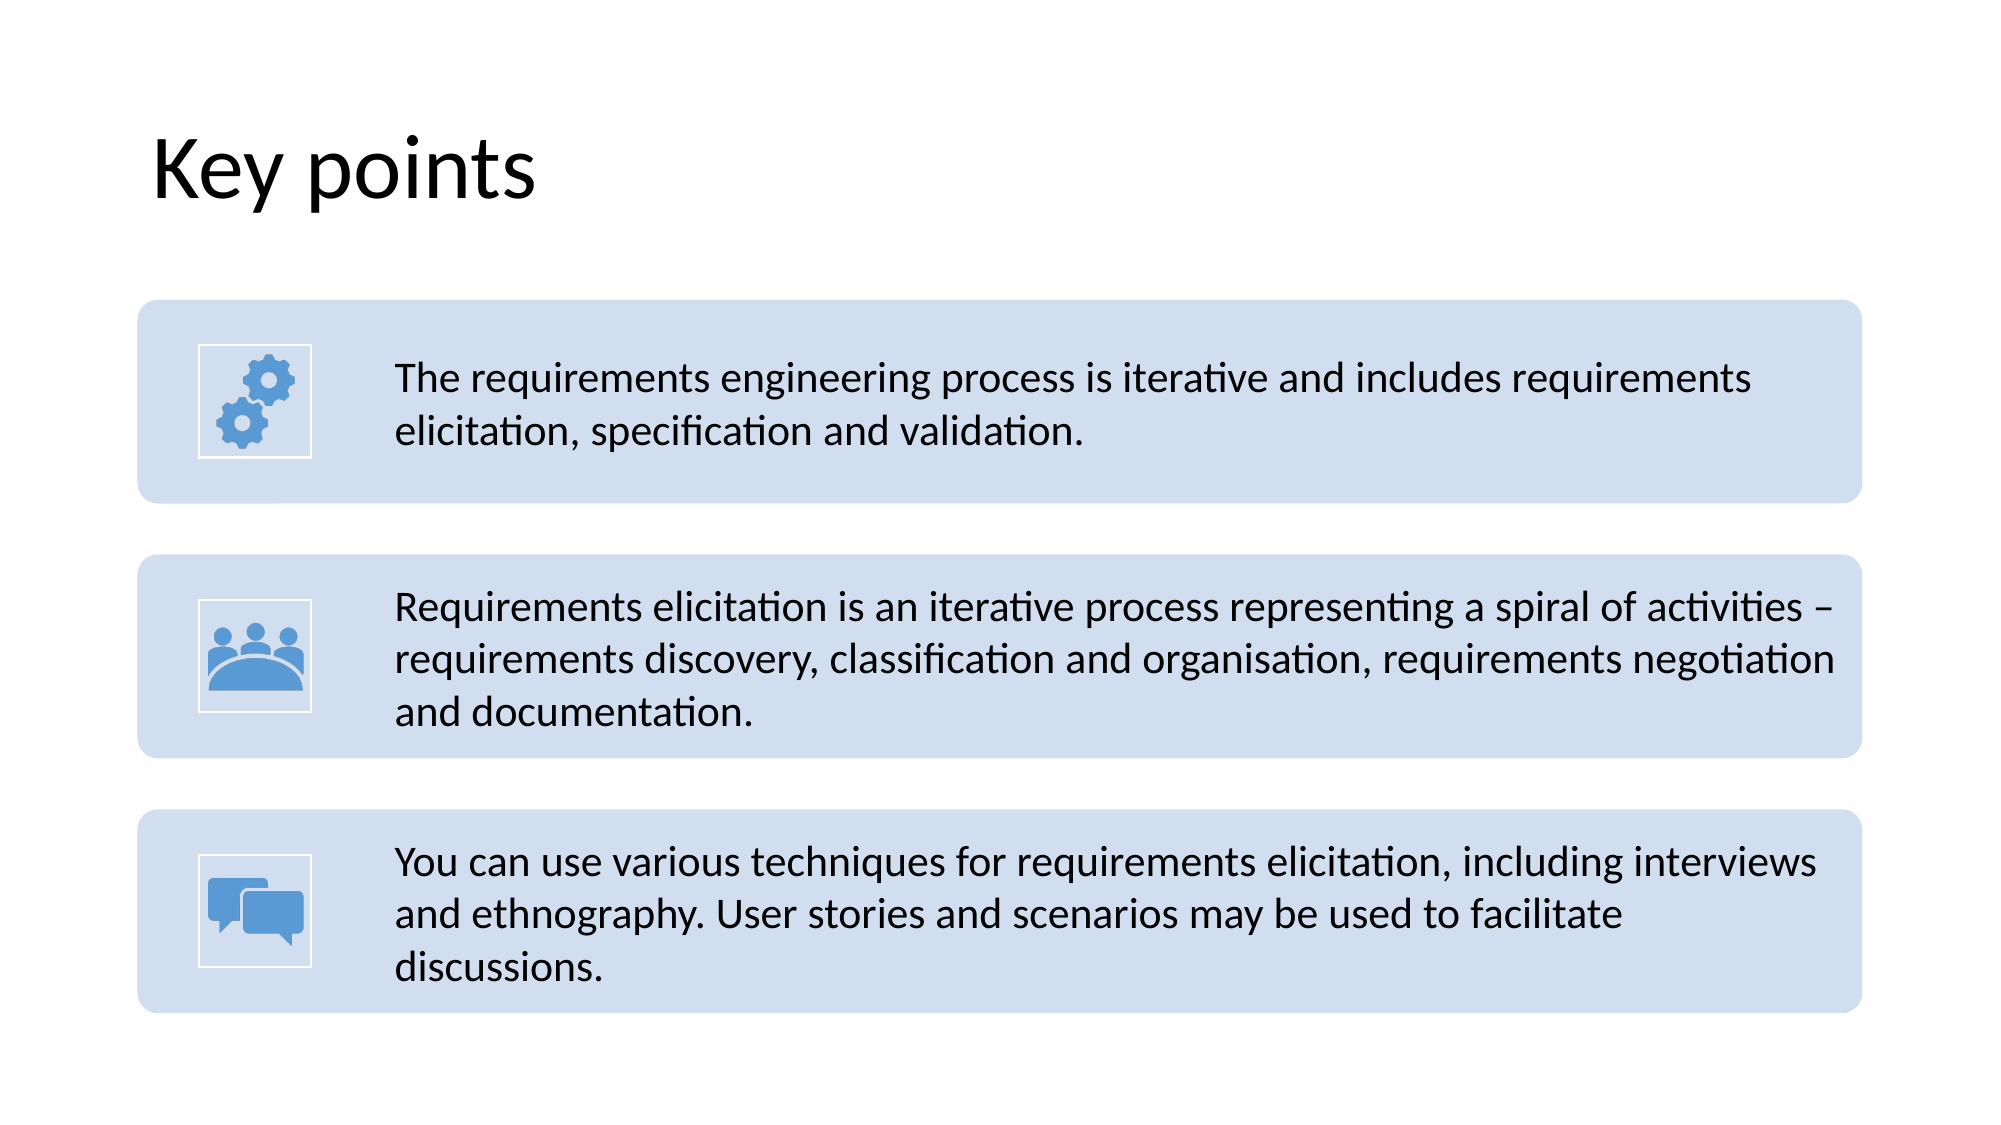

# Key points
The requirements engineering process is iterative and includes requirements elicitation, specification and validation.
Requirements elicitation is an iterative process representing a spiral of activities – requirements discovery, classification and organisation, requirements negotiation and documentation.
You can use various techniques for requirements elicitation, including interviews and ethnography. User stories and scenarios may be used to facilitate discussions.